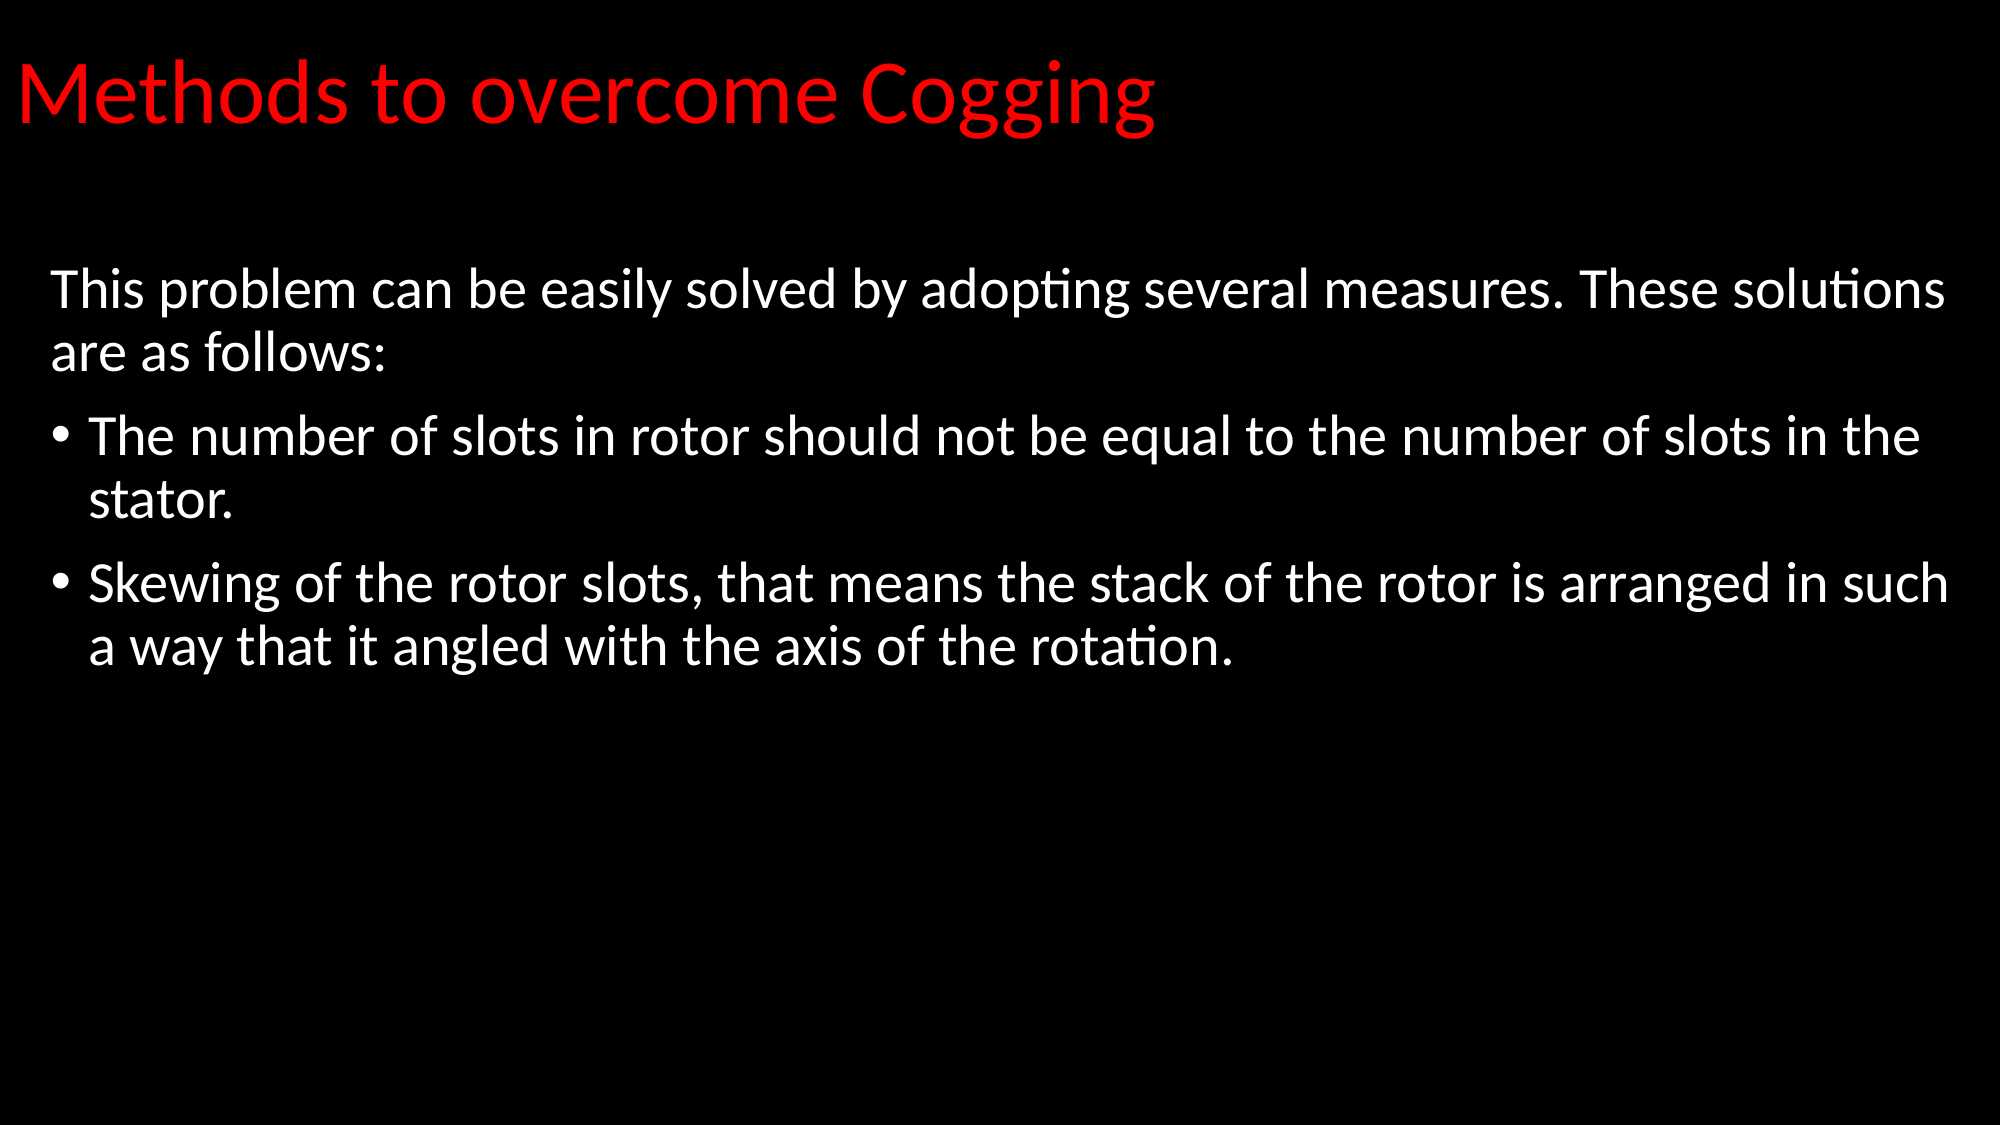

# Methods to overcome Cogging
This problem can be easily solved by adopting several measures. These solutions are as follows:
The number of slots in rotor should not be equal to the number of slots in the stator.
Skewing of the rotor slots, that means the stack of the rotor is arranged in such a way that it angled with the axis of the rotation.